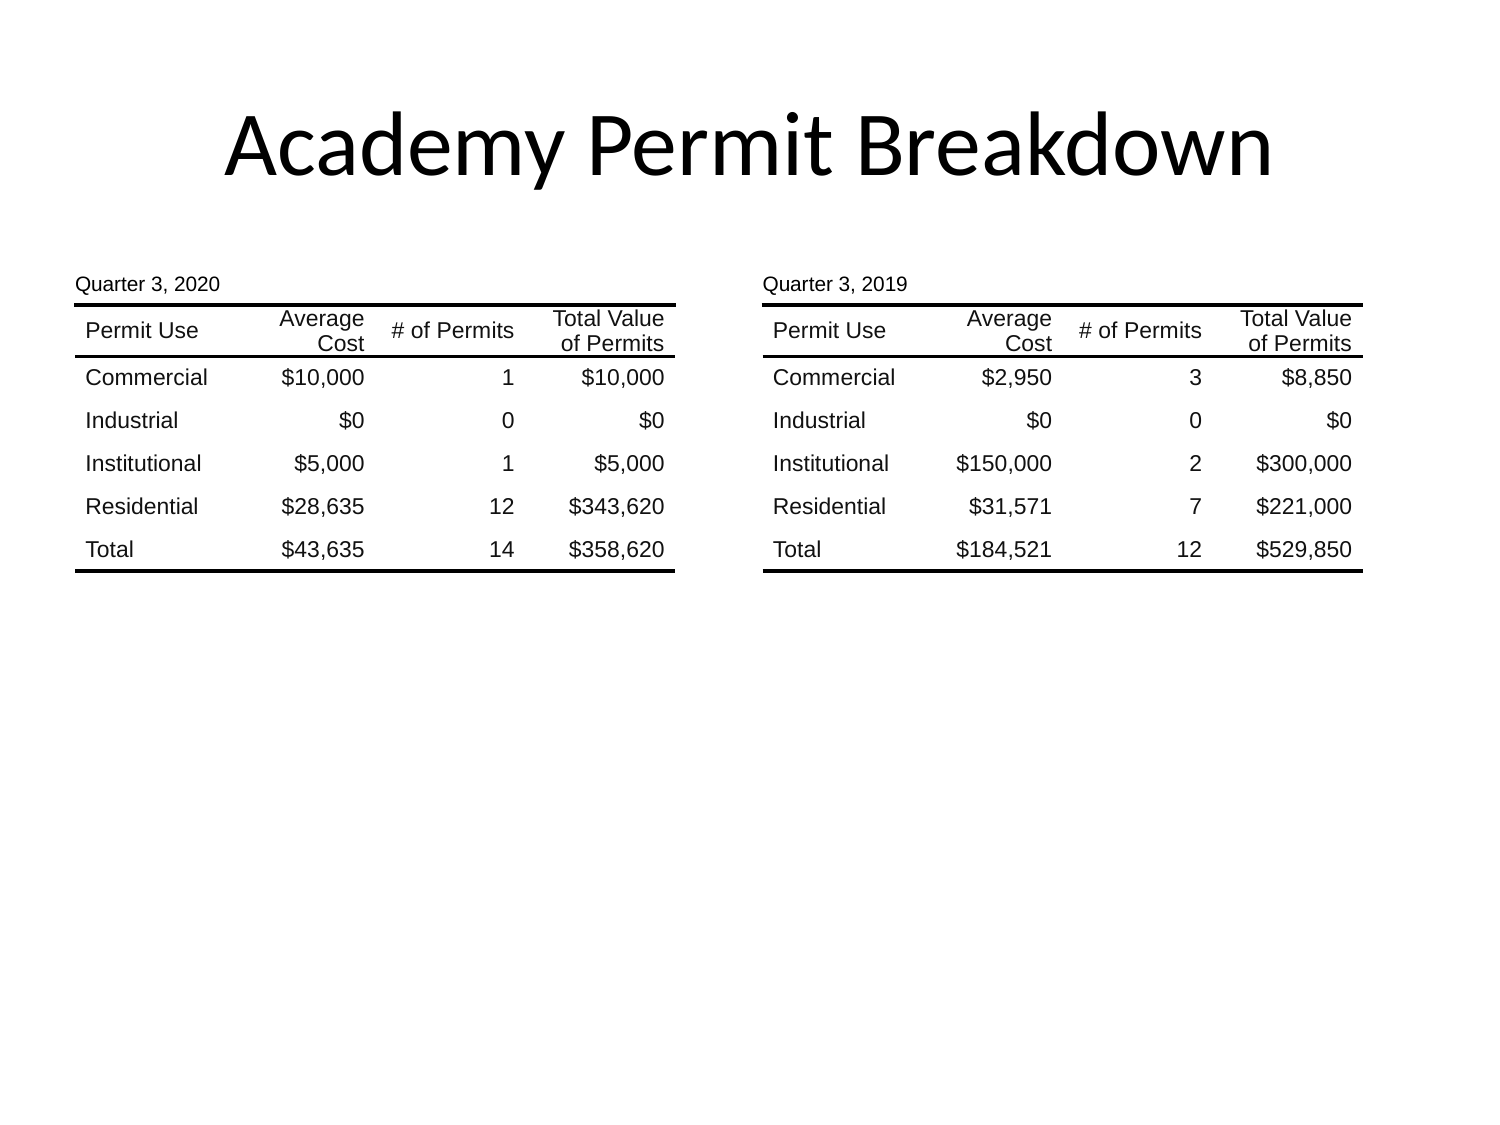

# Academy Permit Breakdown
| Quarter 3, 2020 | Quarter 3, 2020 | Quarter 3, 2020 | Quarter 3, 2020 |
| --- | --- | --- | --- |
| Permit Use | Average Cost | # of Permits | Total Value of Permits |
| Commercial | $10,000 | 1 | $10,000 |
| Industrial | $0 | 0 | $0 |
| Institutional | $5,000 | 1 | $5,000 |
| Residential | $28,635 | 12 | $343,620 |
| Total | $43,635 | 14 | $358,620 |
| Quarter 3, 2019 | Quarter 3, 2019 | Quarter 3, 2019 | Quarter 3, 2019 |
| --- | --- | --- | --- |
| Permit Use | Average Cost | # of Permits | Total Value of Permits |
| Commercial | $2,950 | 3 | $8,850 |
| Industrial | $0 | 0 | $0 |
| Institutional | $150,000 | 2 | $300,000 |
| Residential | $31,571 | 7 | $221,000 |
| Total | $184,521 | 12 | $529,850 |